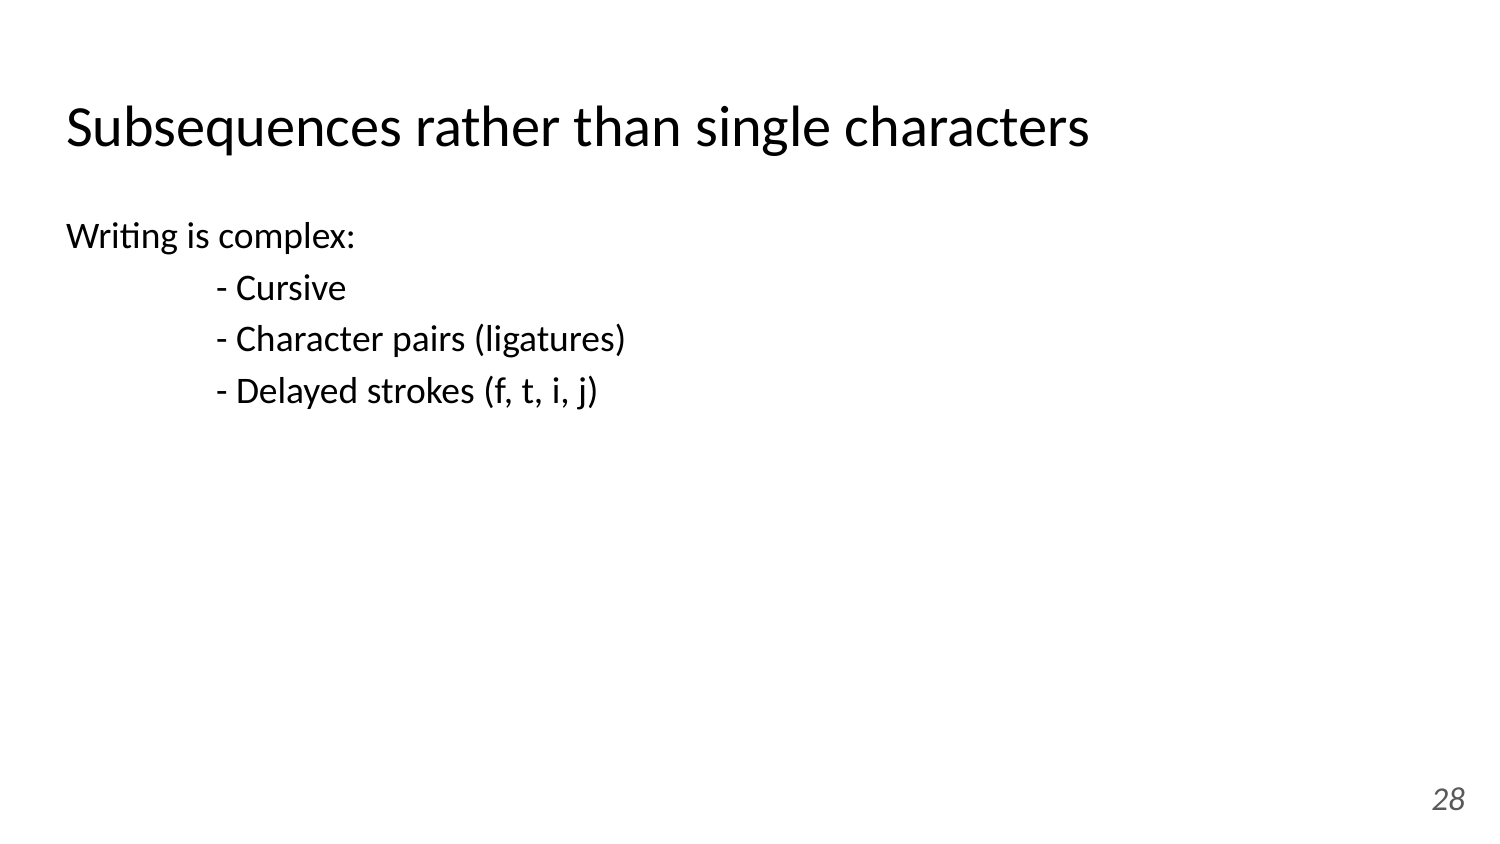

# Subsequences rather than single characters
Writing is complex:
	- Cursive
	- Character pairs (ligatures)
	- Delayed strokes (f, t, i, j)

28